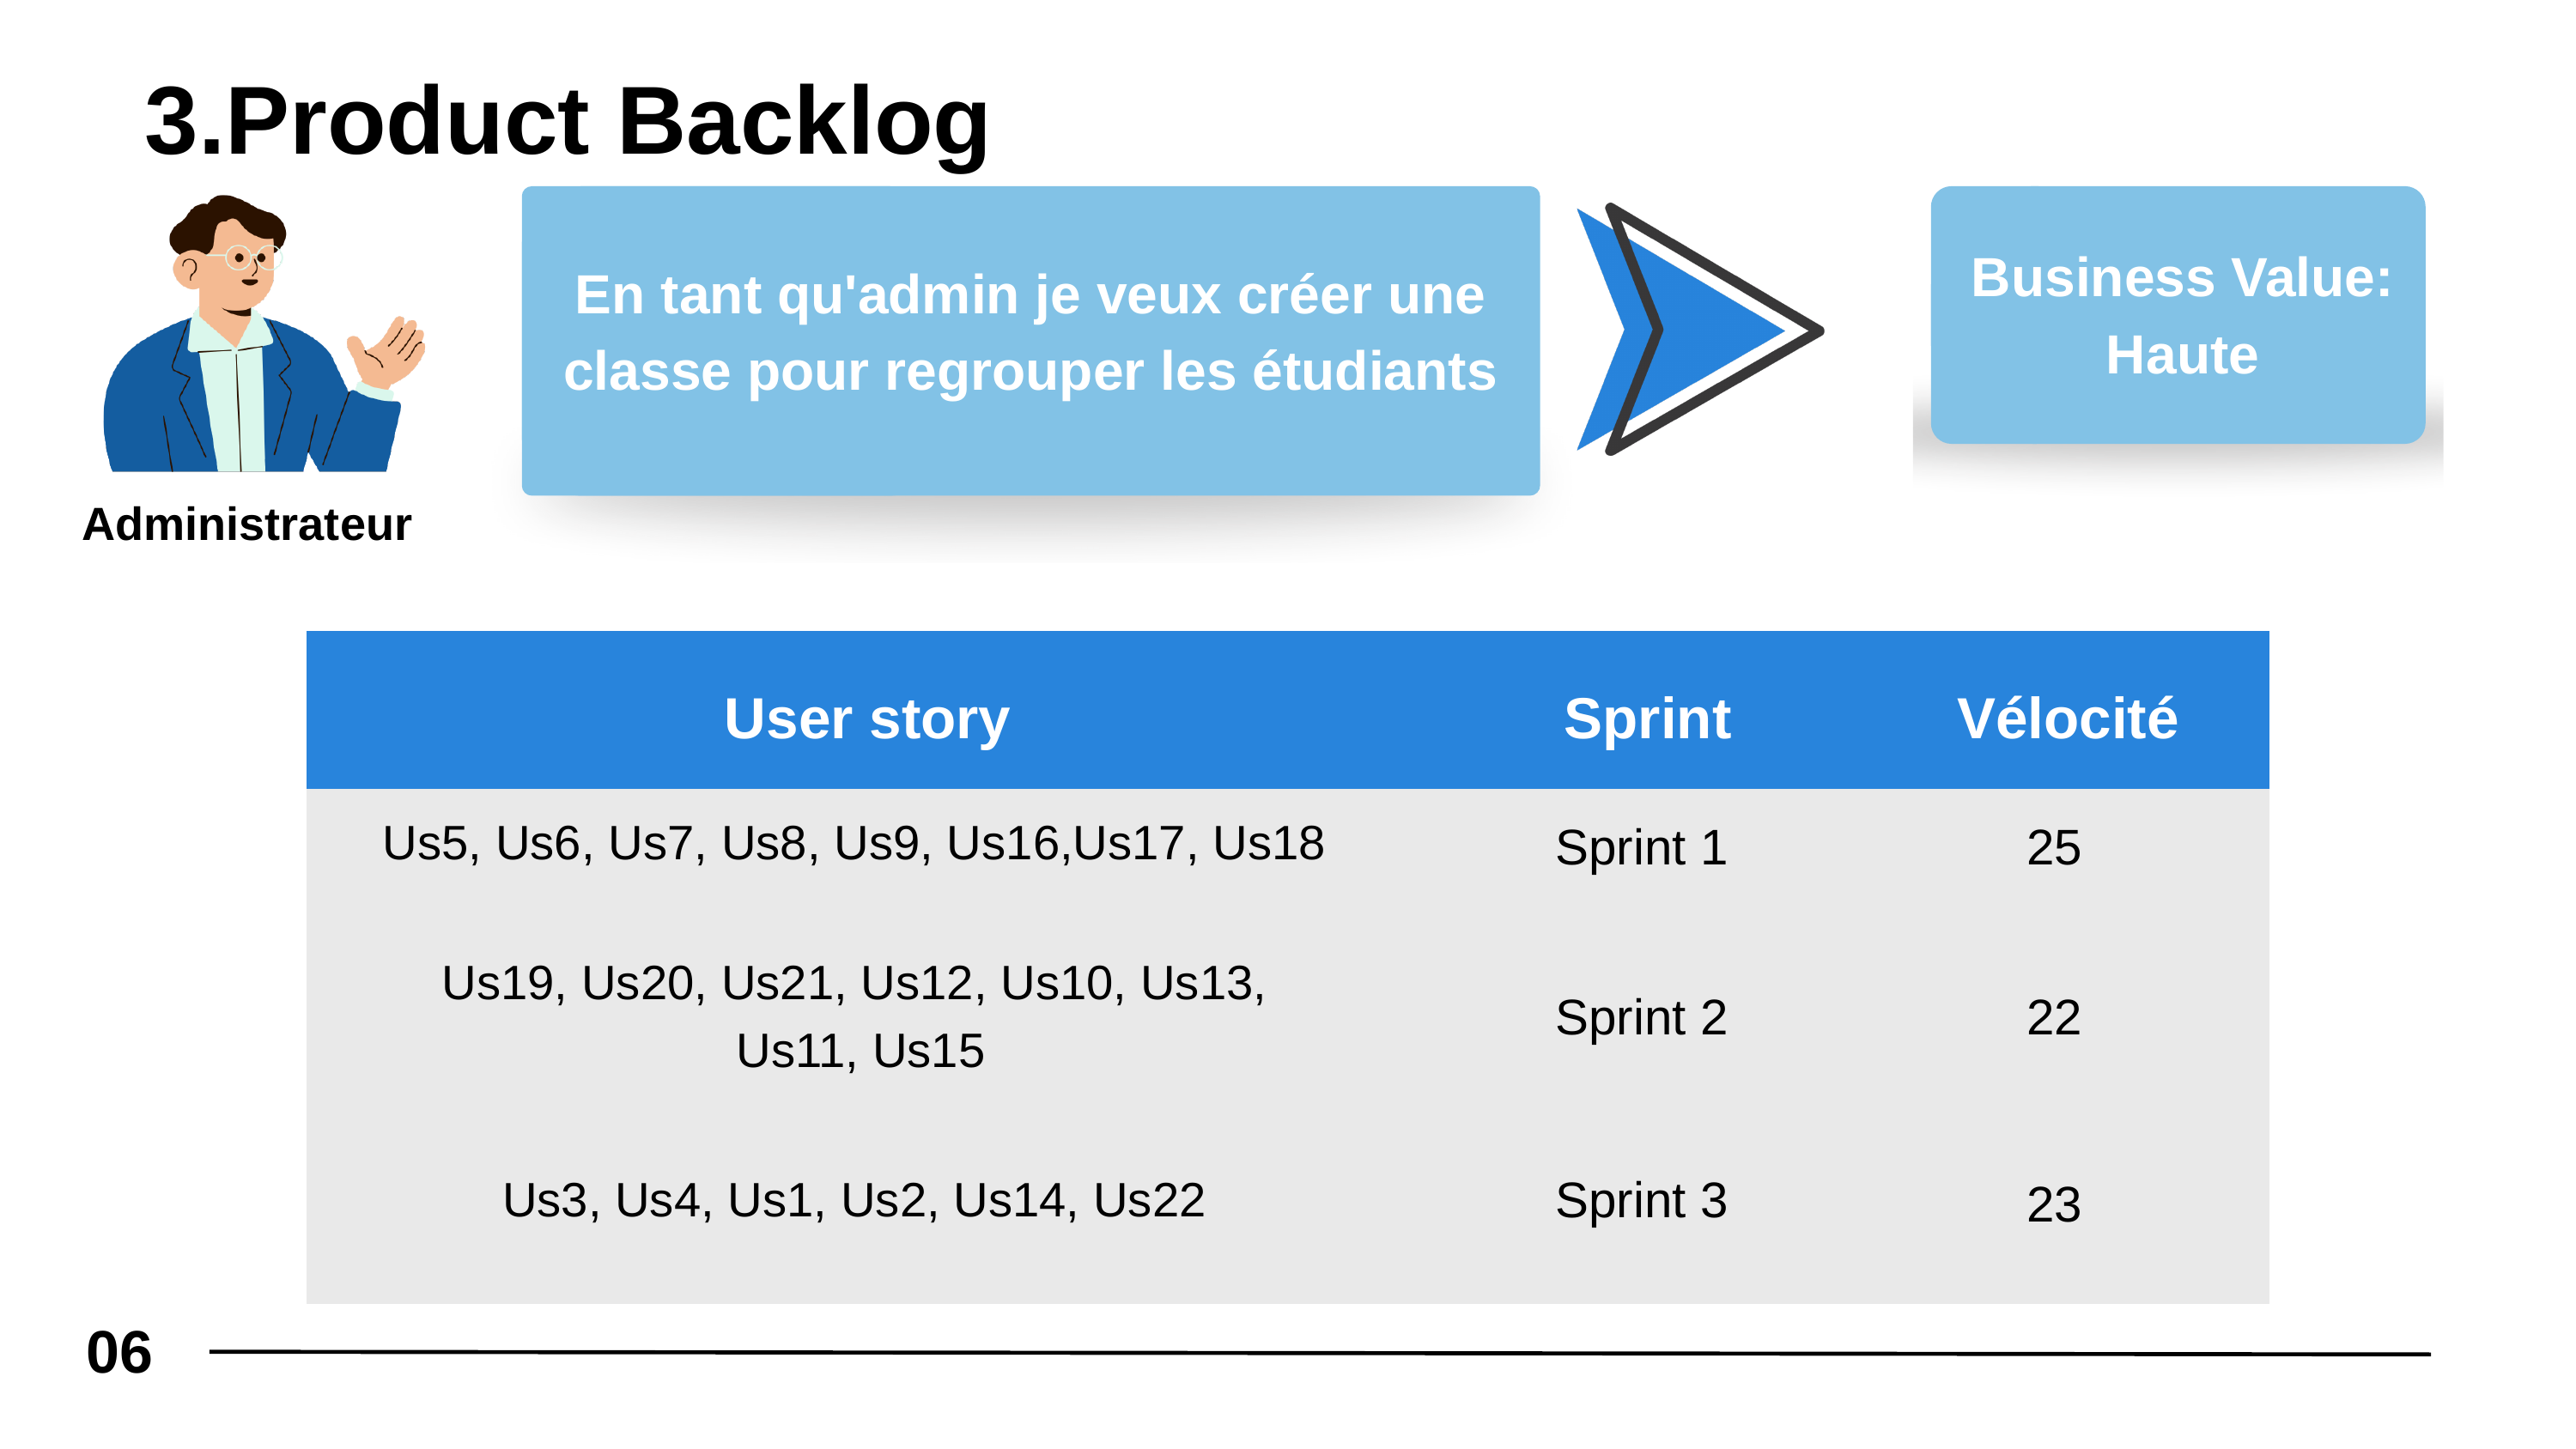

3.Product Backlog

Business Value:
Haute
En tant qu'admin je veux créer une classe pour regrouper les étudiants

Administrateur
| User story | Sprint | Vélocité |
| --- | --- | --- |
|  |  |  |
|  |  |  |
|  |  |  |
Us5, Us6, Us7, Us8, Us9, Us16,Us17, Us18
Sprint 1
25
Us19, Us20, Us21, Us12, Us10, Us13,
 Us11, Us15
Sprint 2
22
Sprint 3
Us3, Us4, Us1, Us2, Us14, Us22
23
06